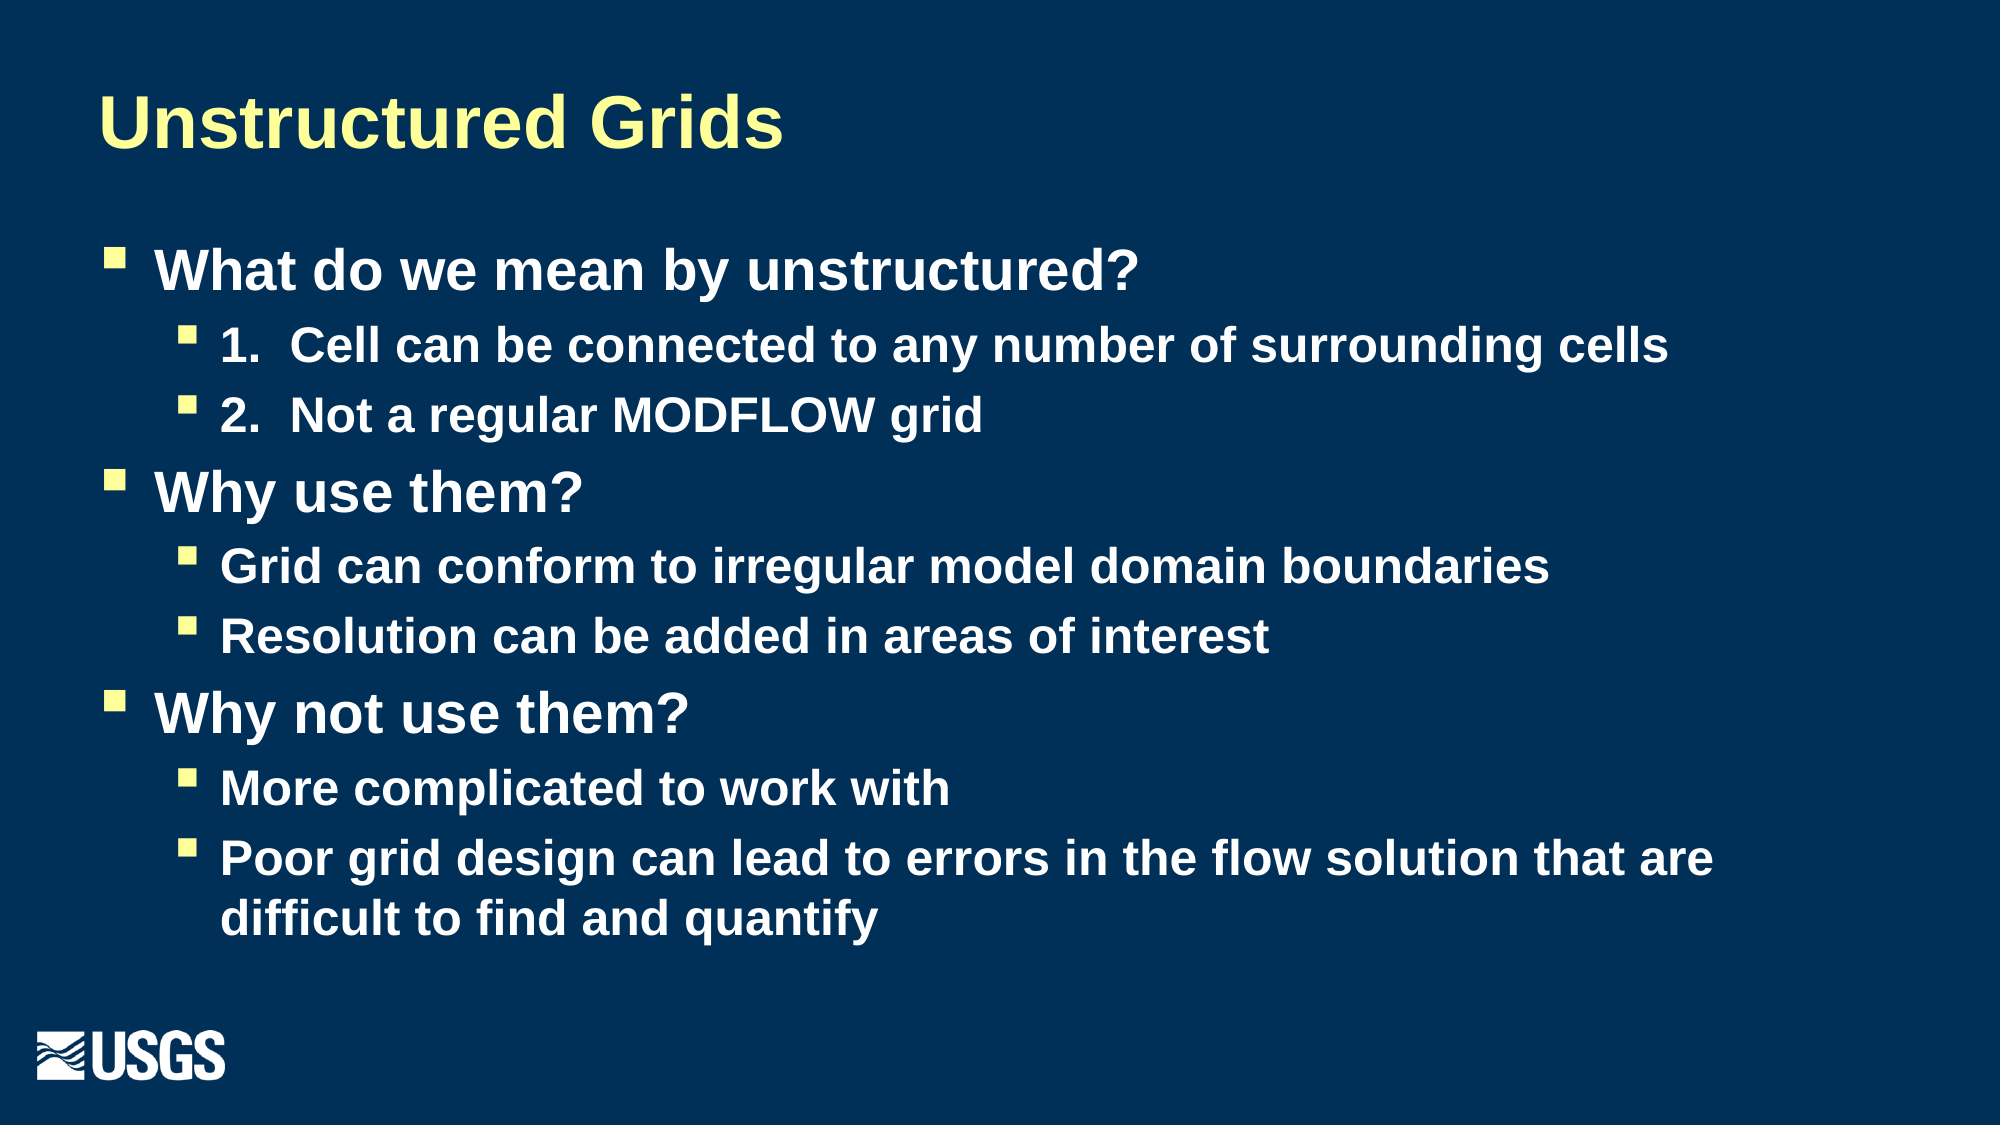

# Unstructured Grids
What do we mean by unstructured?
1.  Cell can be connected to any number of surrounding cells
2.  Not a regular MODFLOW grid
Why use them?
Grid can conform to irregular model domain boundaries
Resolution can be added in areas of interest
Why not use them?
More complicated to work with
Poor grid design can lead to errors in the flow solution that are difficult to find and quantify